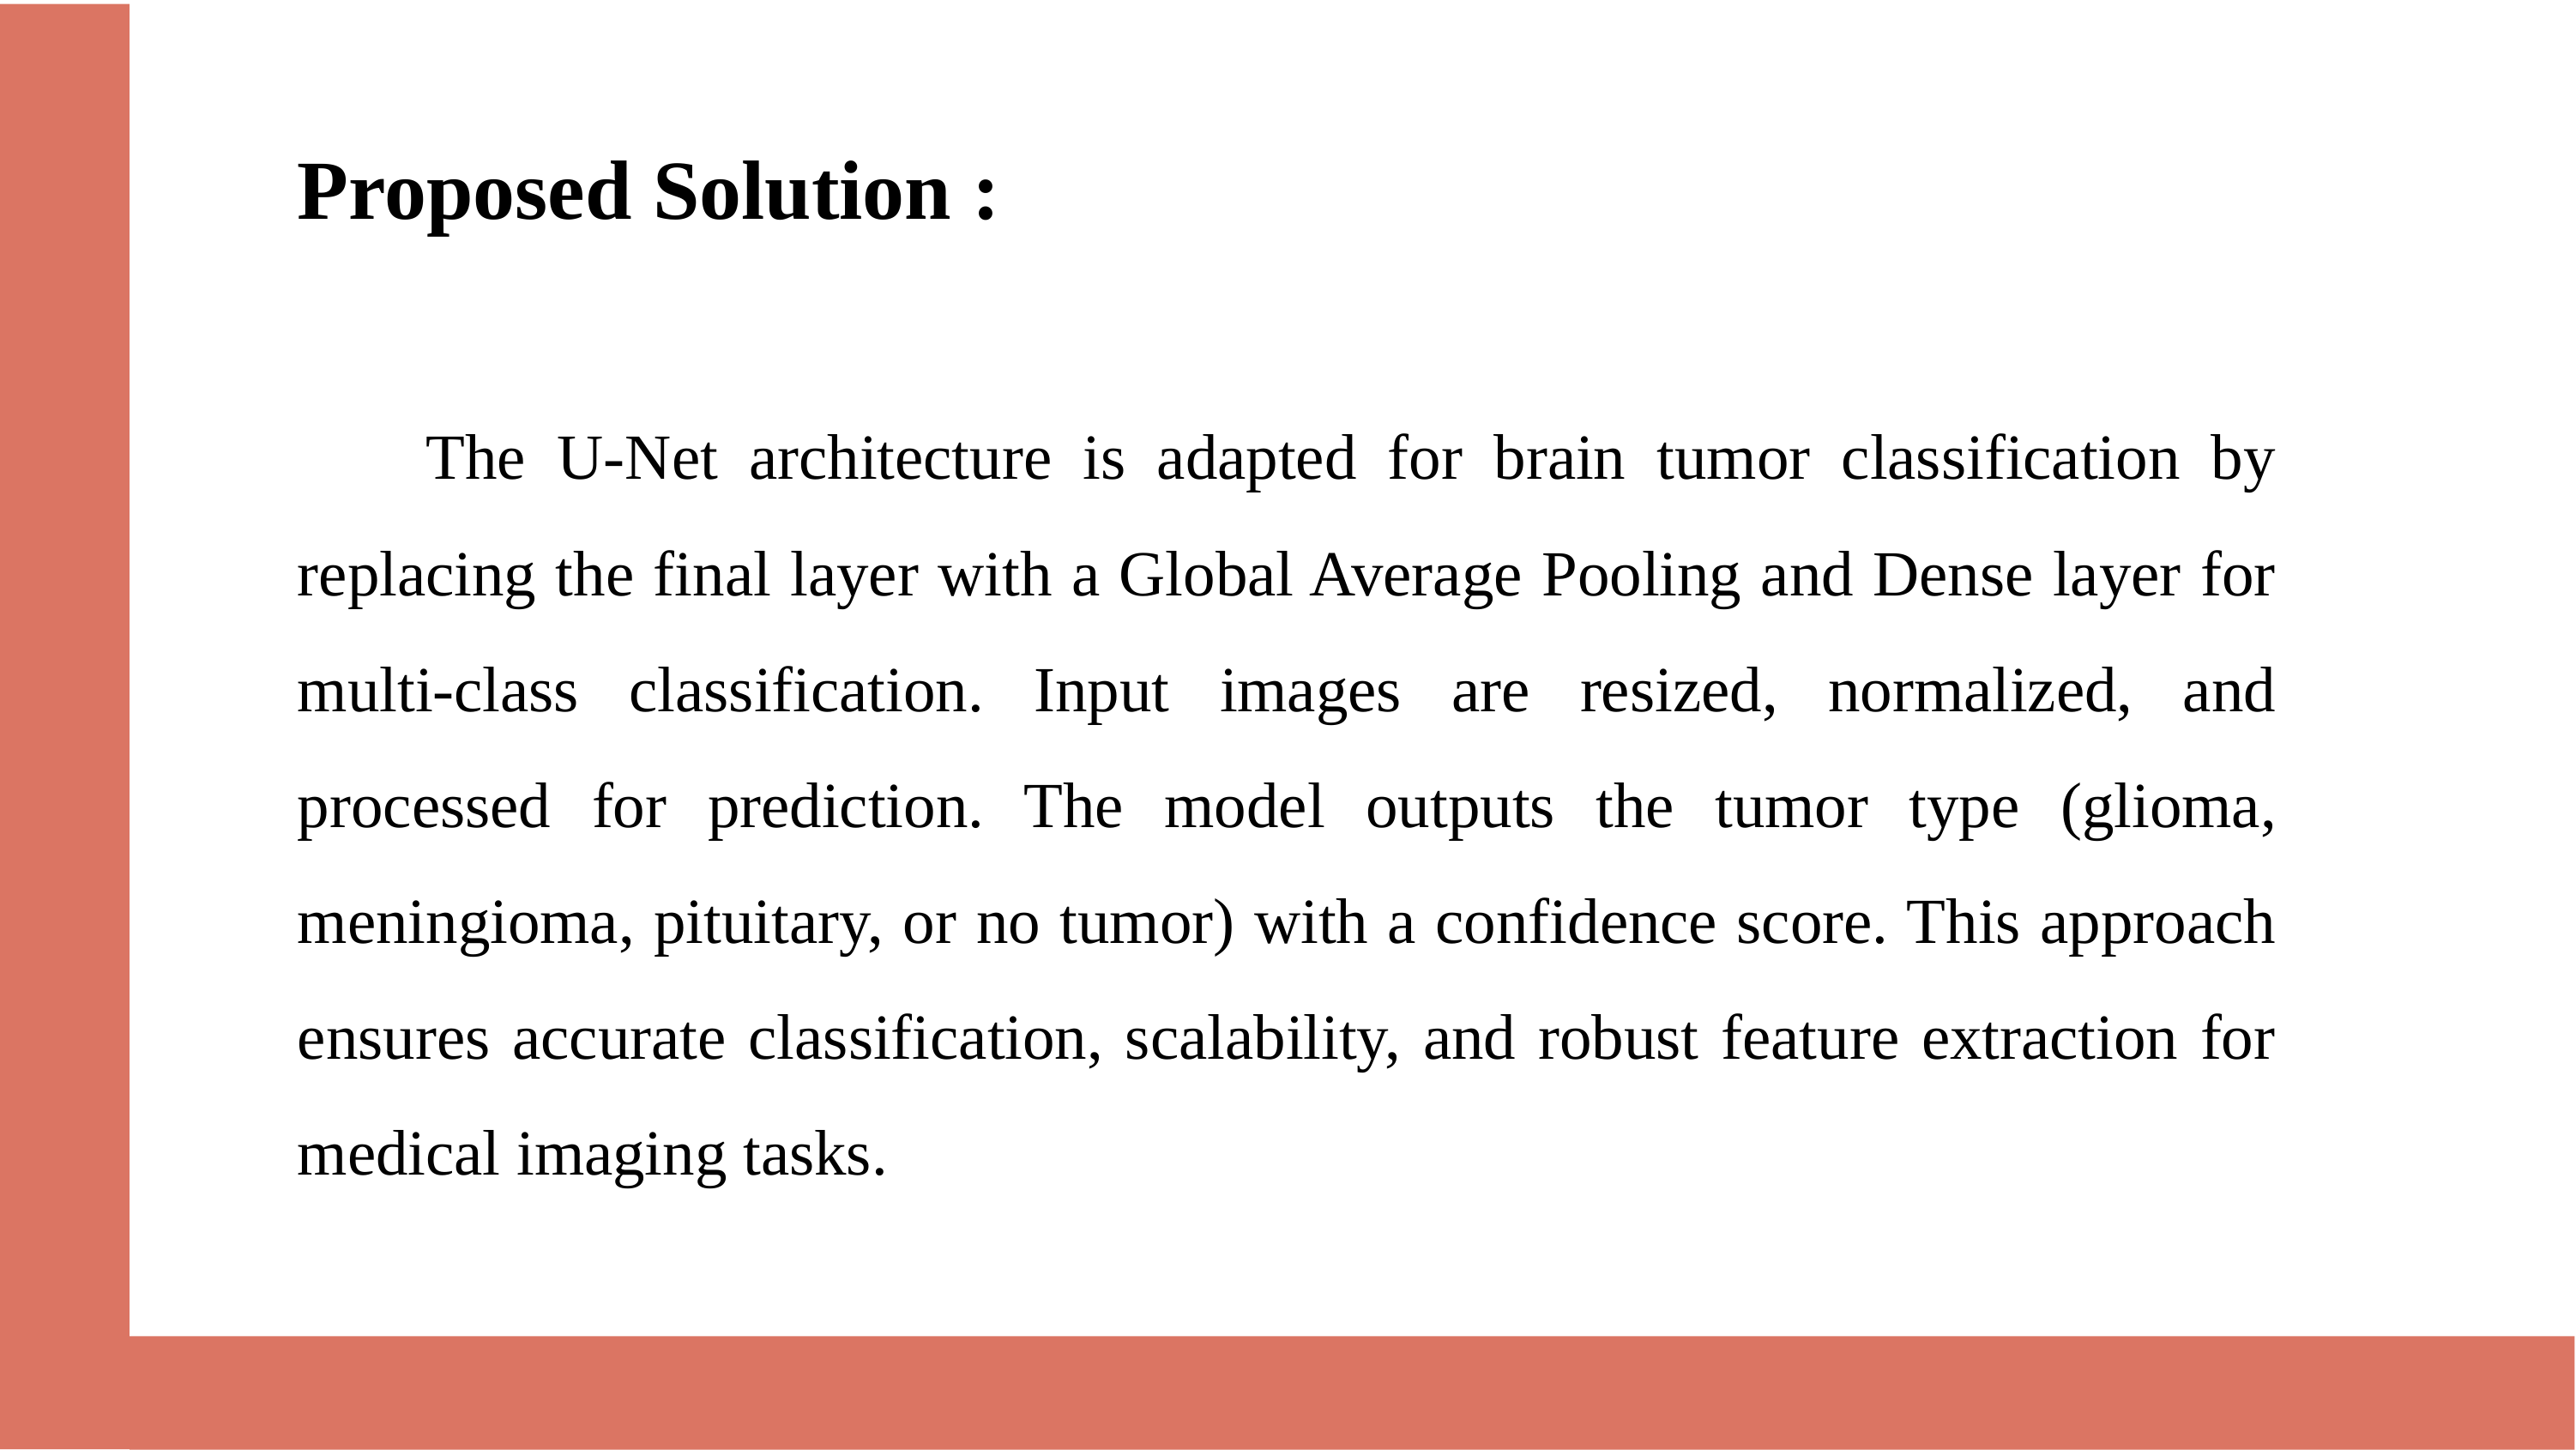

Proposed Solution :

	The U-Net architecture is adapted for brain tumor classification by replacing the final layer with a Global Average Pooling and Dense layer for multi-class classification. Input images are resized, normalized, and processed for prediction. The model outputs the tumor type (glioma, meningioma, pituitary, or no tumor) with a confidence score. This approach ensures accurate classification, scalability, and robust feature extraction for medical imaging tasks.